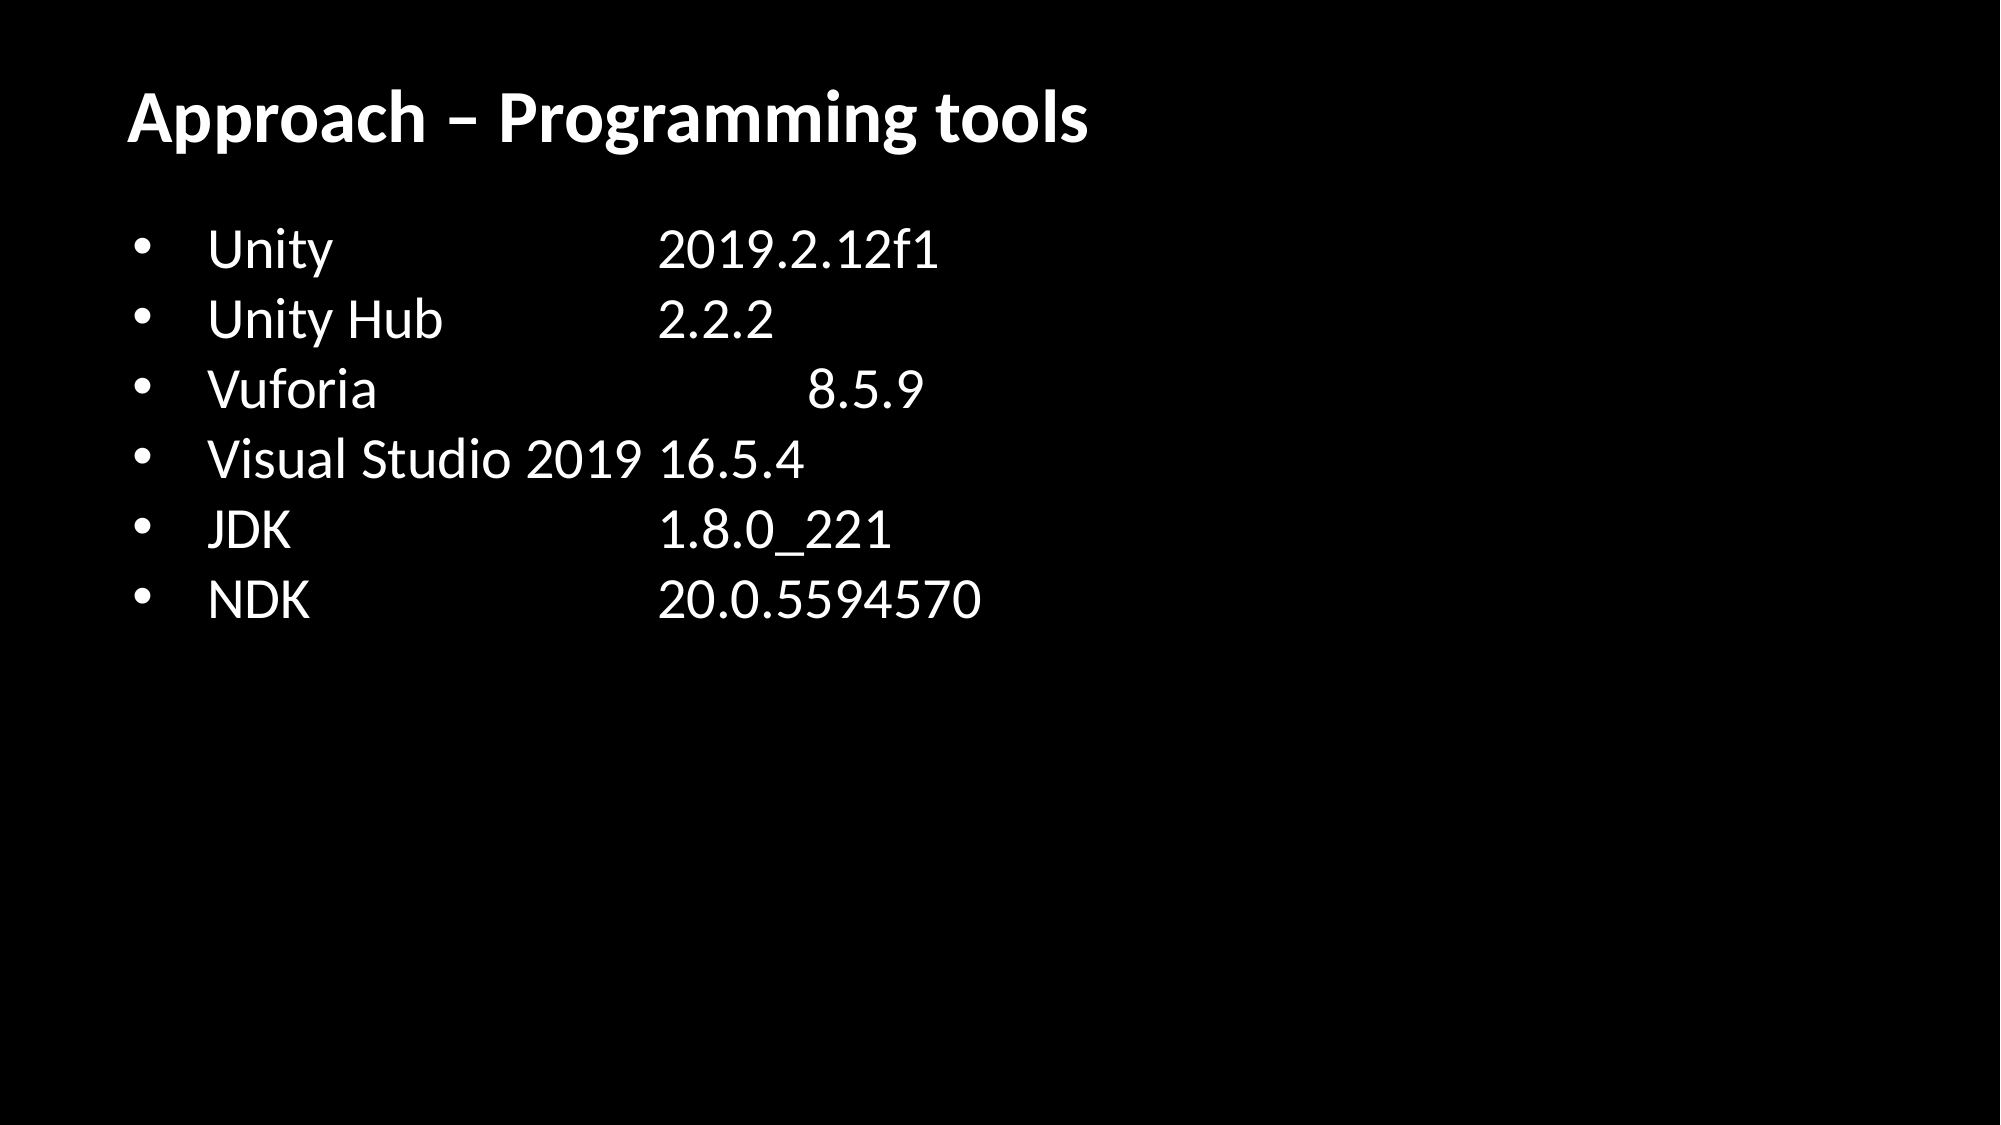

Approach – Programming tools
Unity			2019.2.12f1
Unity Hub 		2.2.2
Vuforia			8.5.9
Visual Studio 2019 	16.5.4
JDK			1.8.0_221
NDK			20.0.5594570